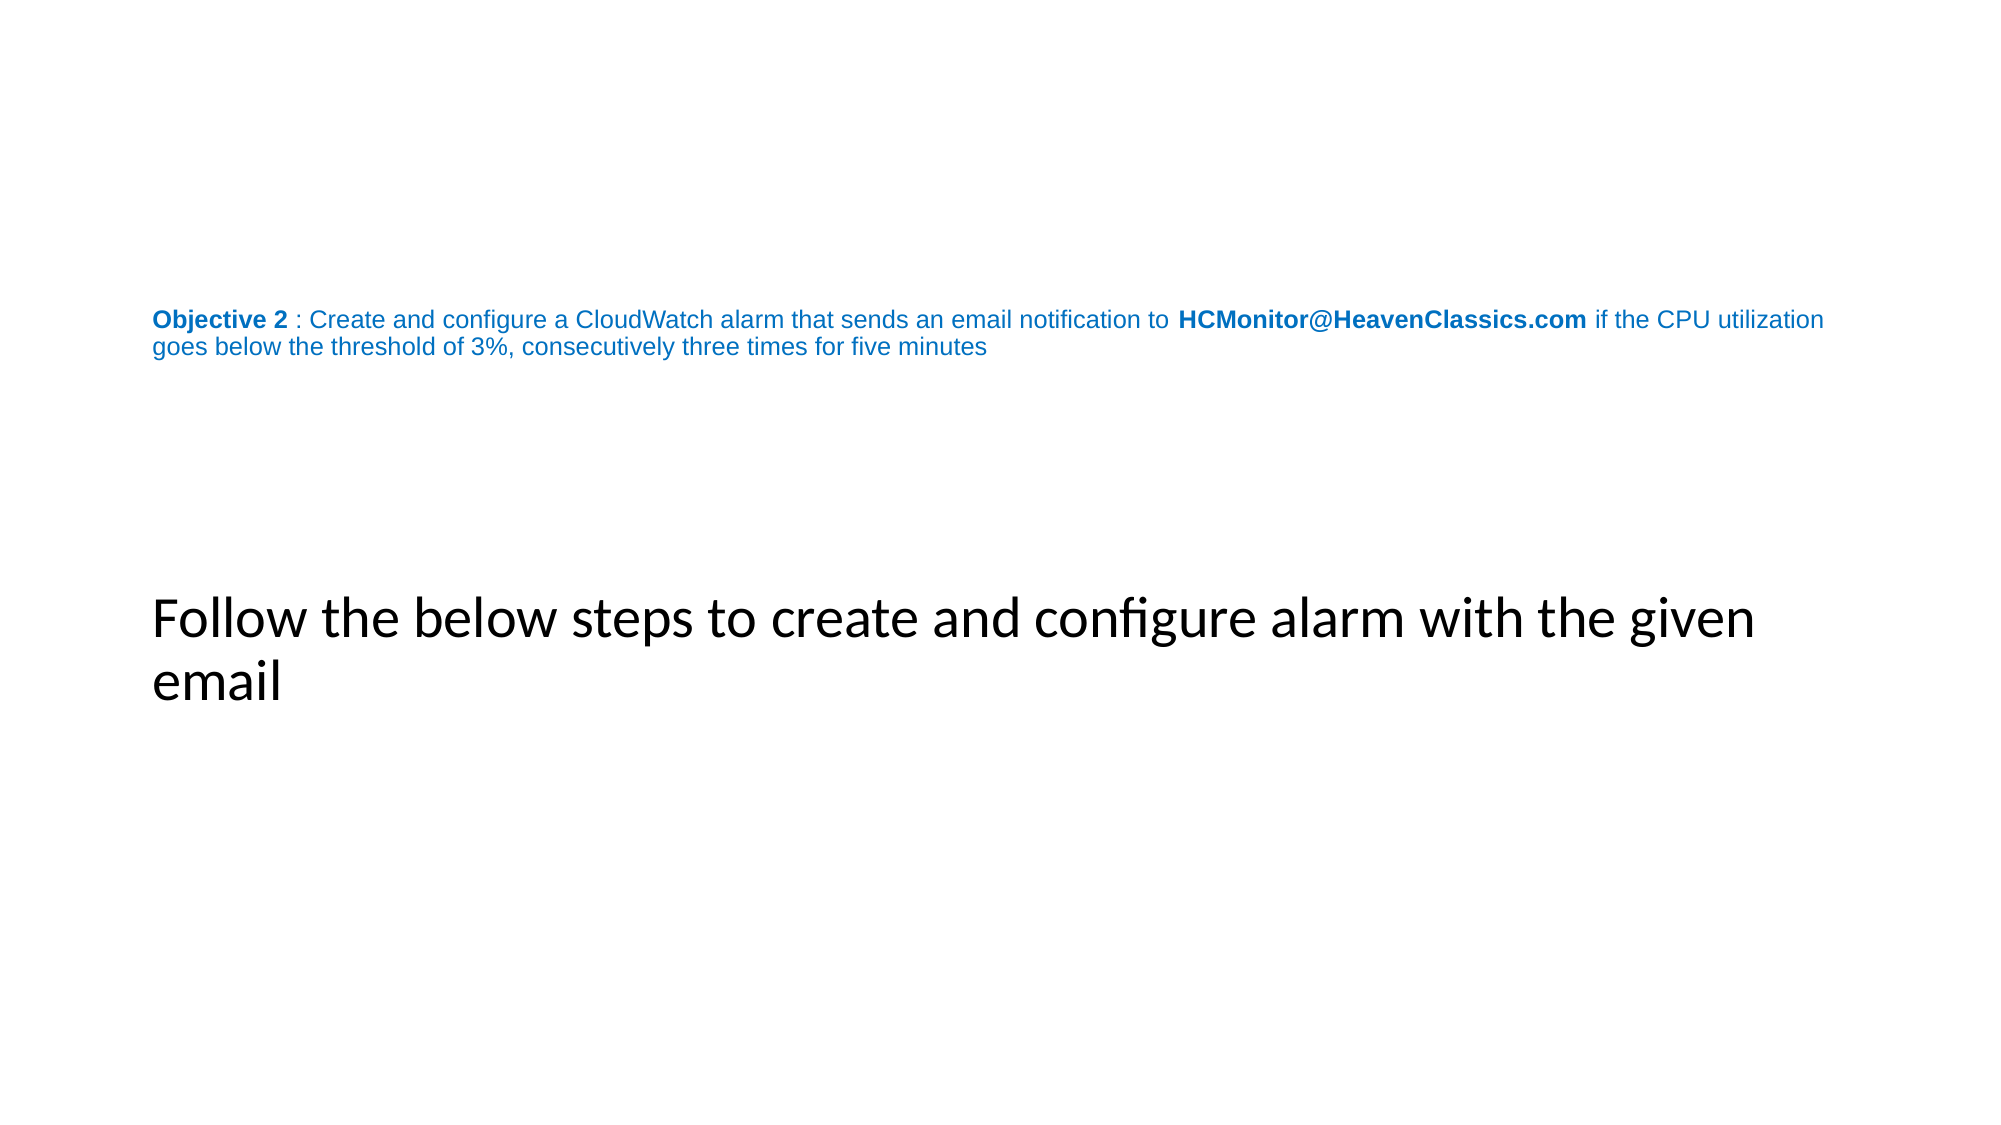

# Objective 2 : Create and configure a CloudWatch alarm that sends an email notification to HCMonitor@HeavenClassics.com if the CPU utilization goes below the threshold of 3%, consecutively three times for five minutes
Follow the below steps to create and configure alarm with the given email